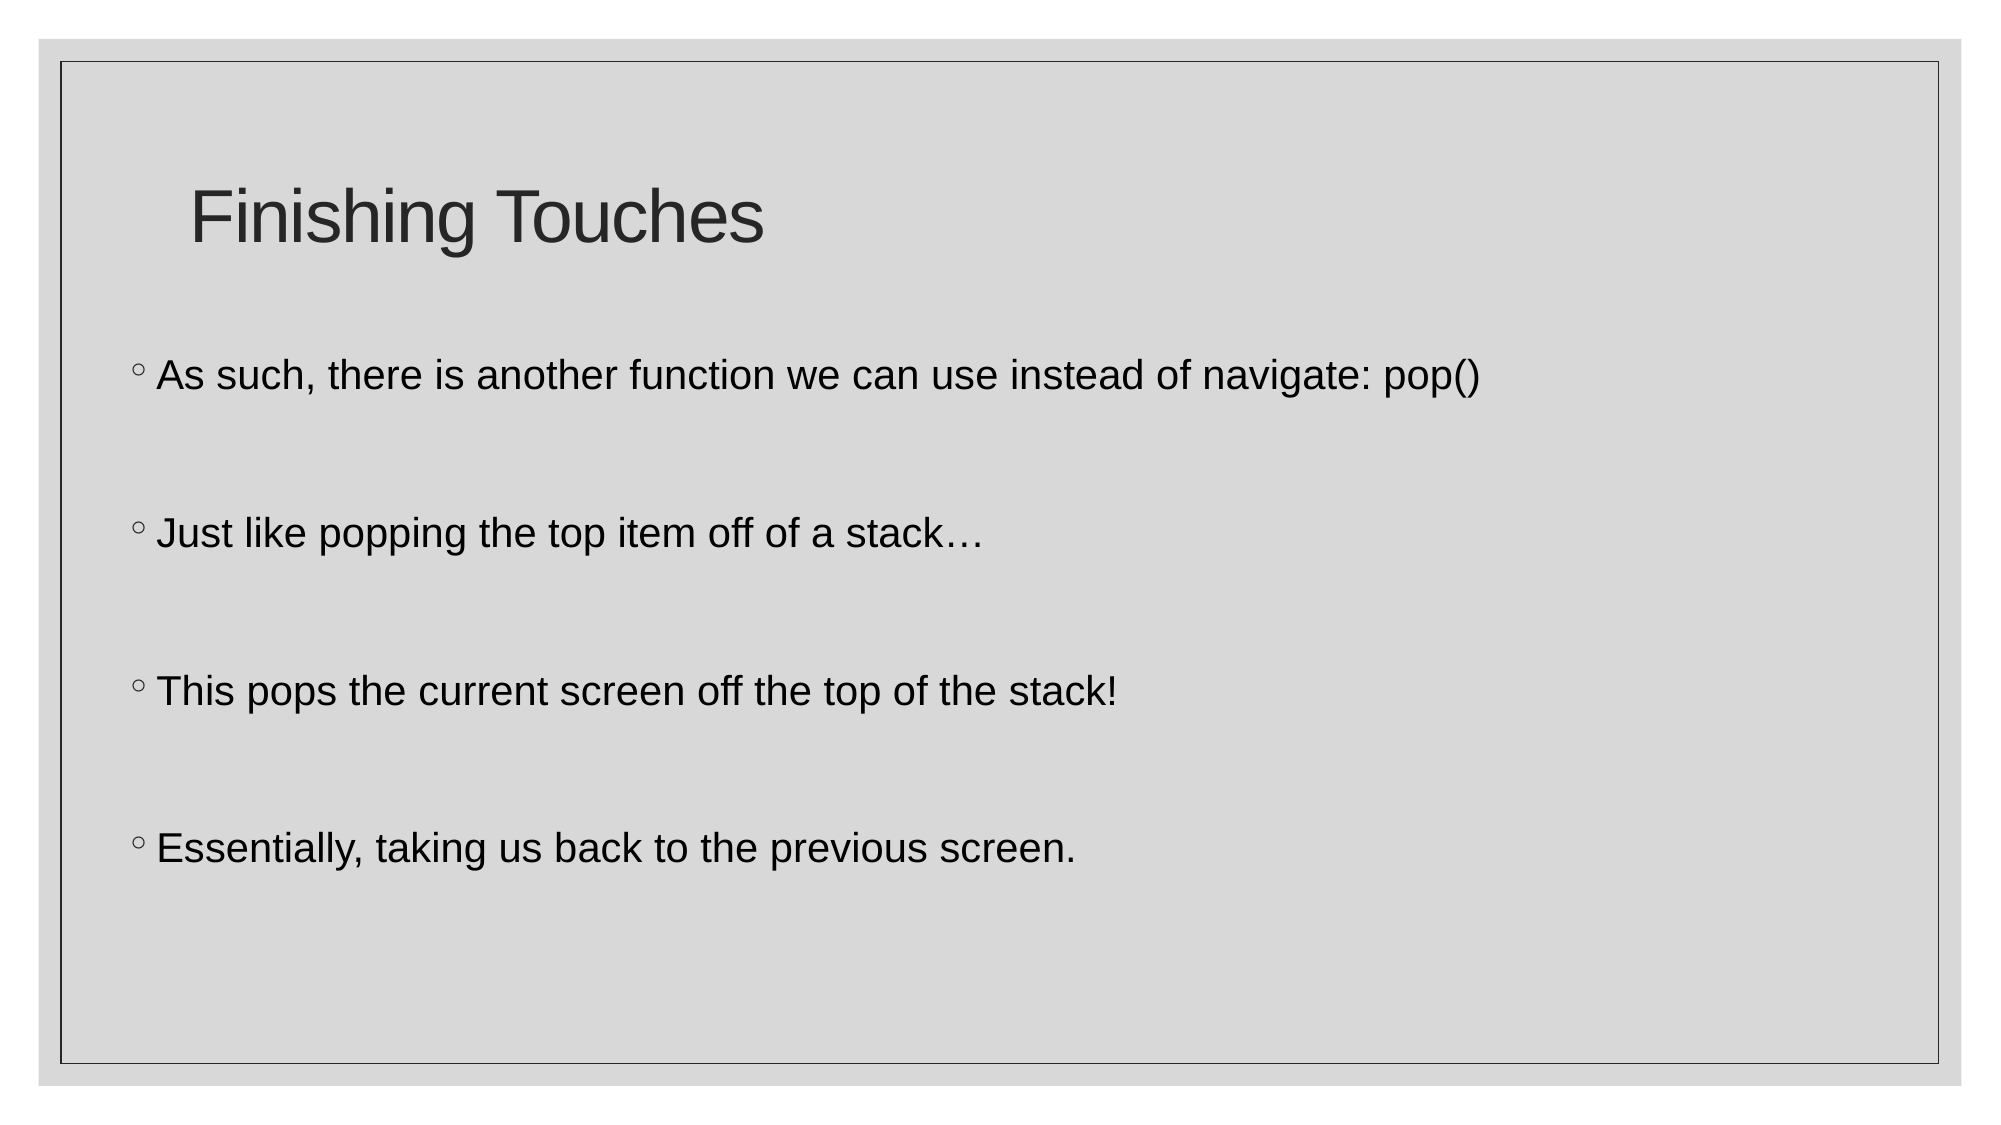

# Finishing Touches
As such, there is another function we can use instead of navigate: pop()

Just like popping the top item off of a stack…

This pops the current screen off the top of the stack!

Essentially, taking us back to the previous screen.